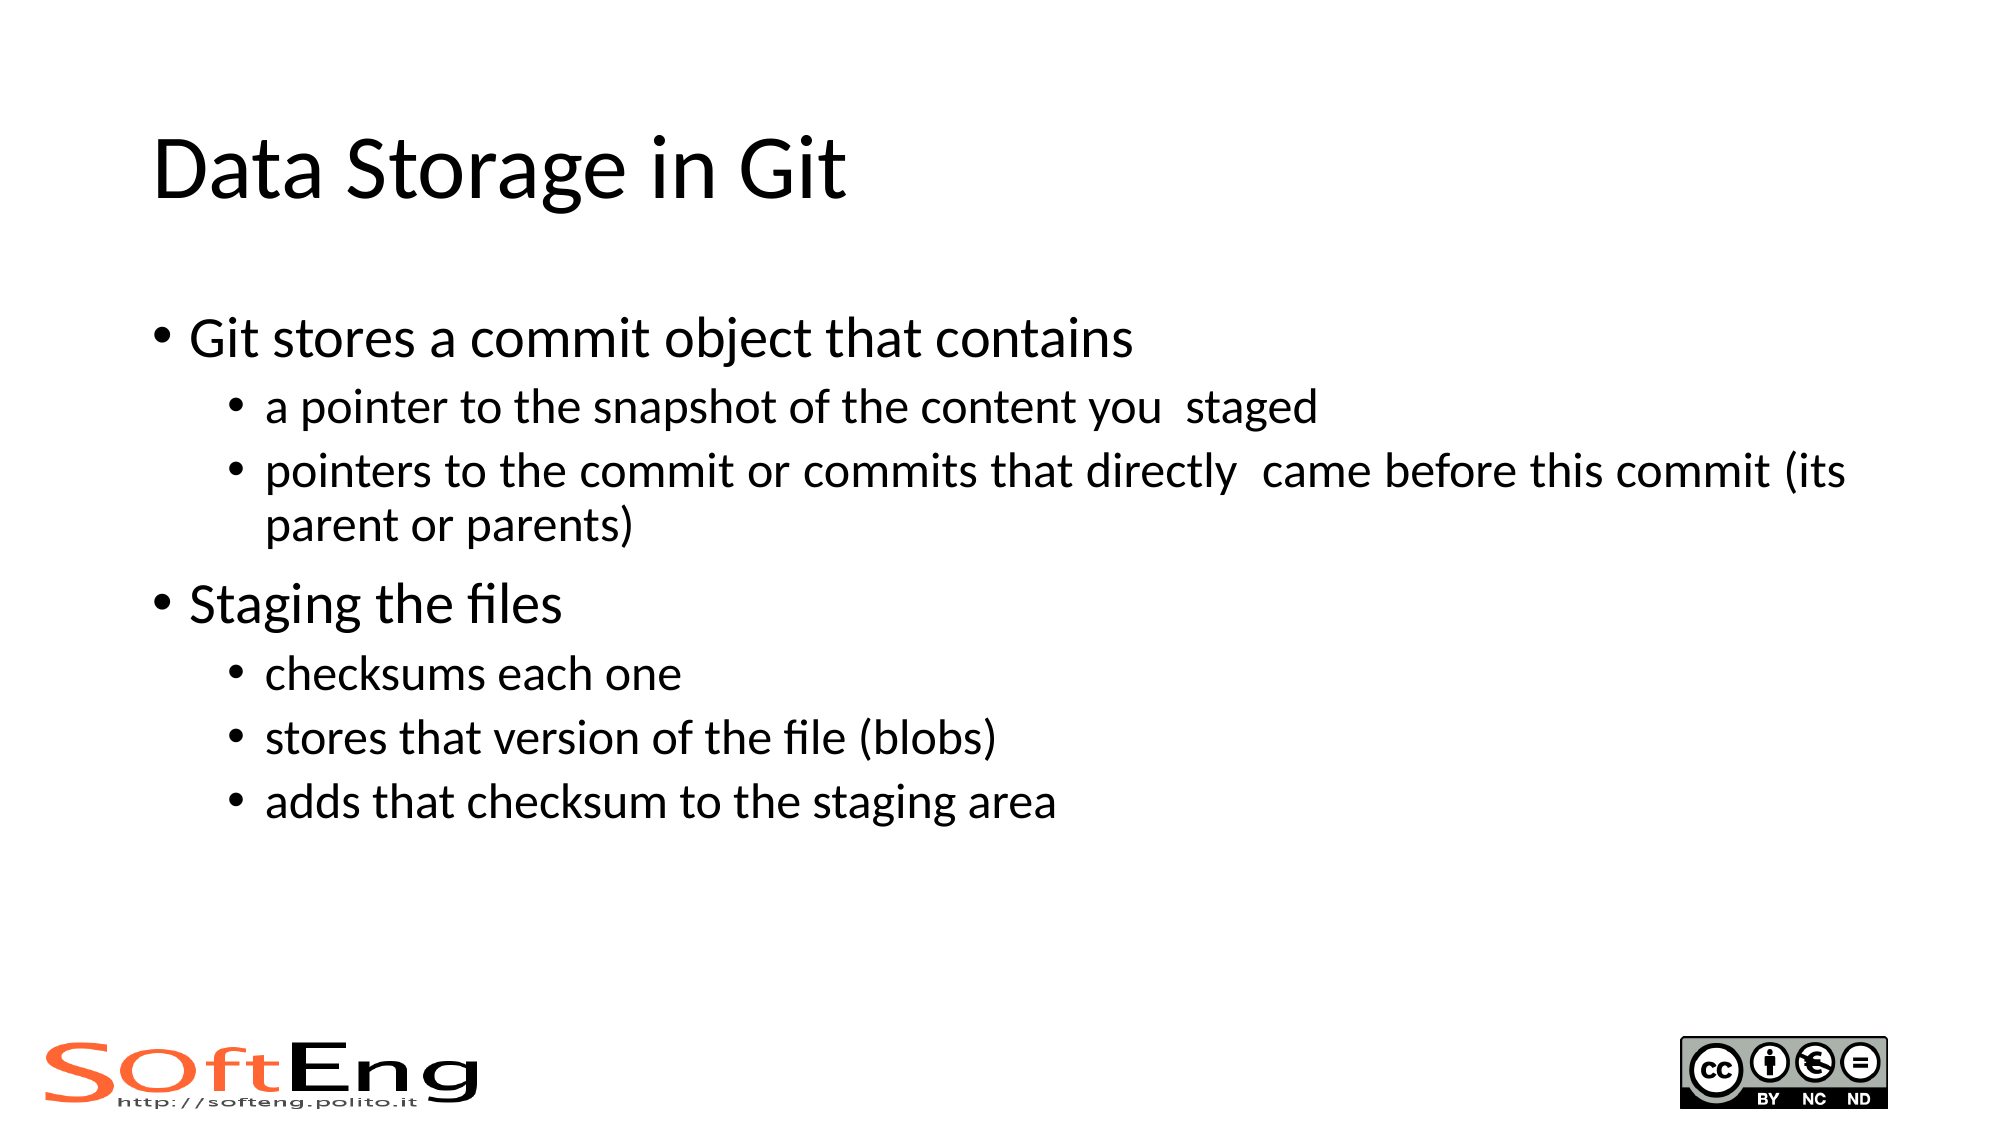

# Data Storage in Git
Git stores a commit object that contains
a pointer to the snapshot of the content you  staged
pointers to the commit or commits that directly  came before this commit (its parent or parents)
Staging the files
checksums each one
stores that version of the file (blobs)
adds that checksum to the staging area